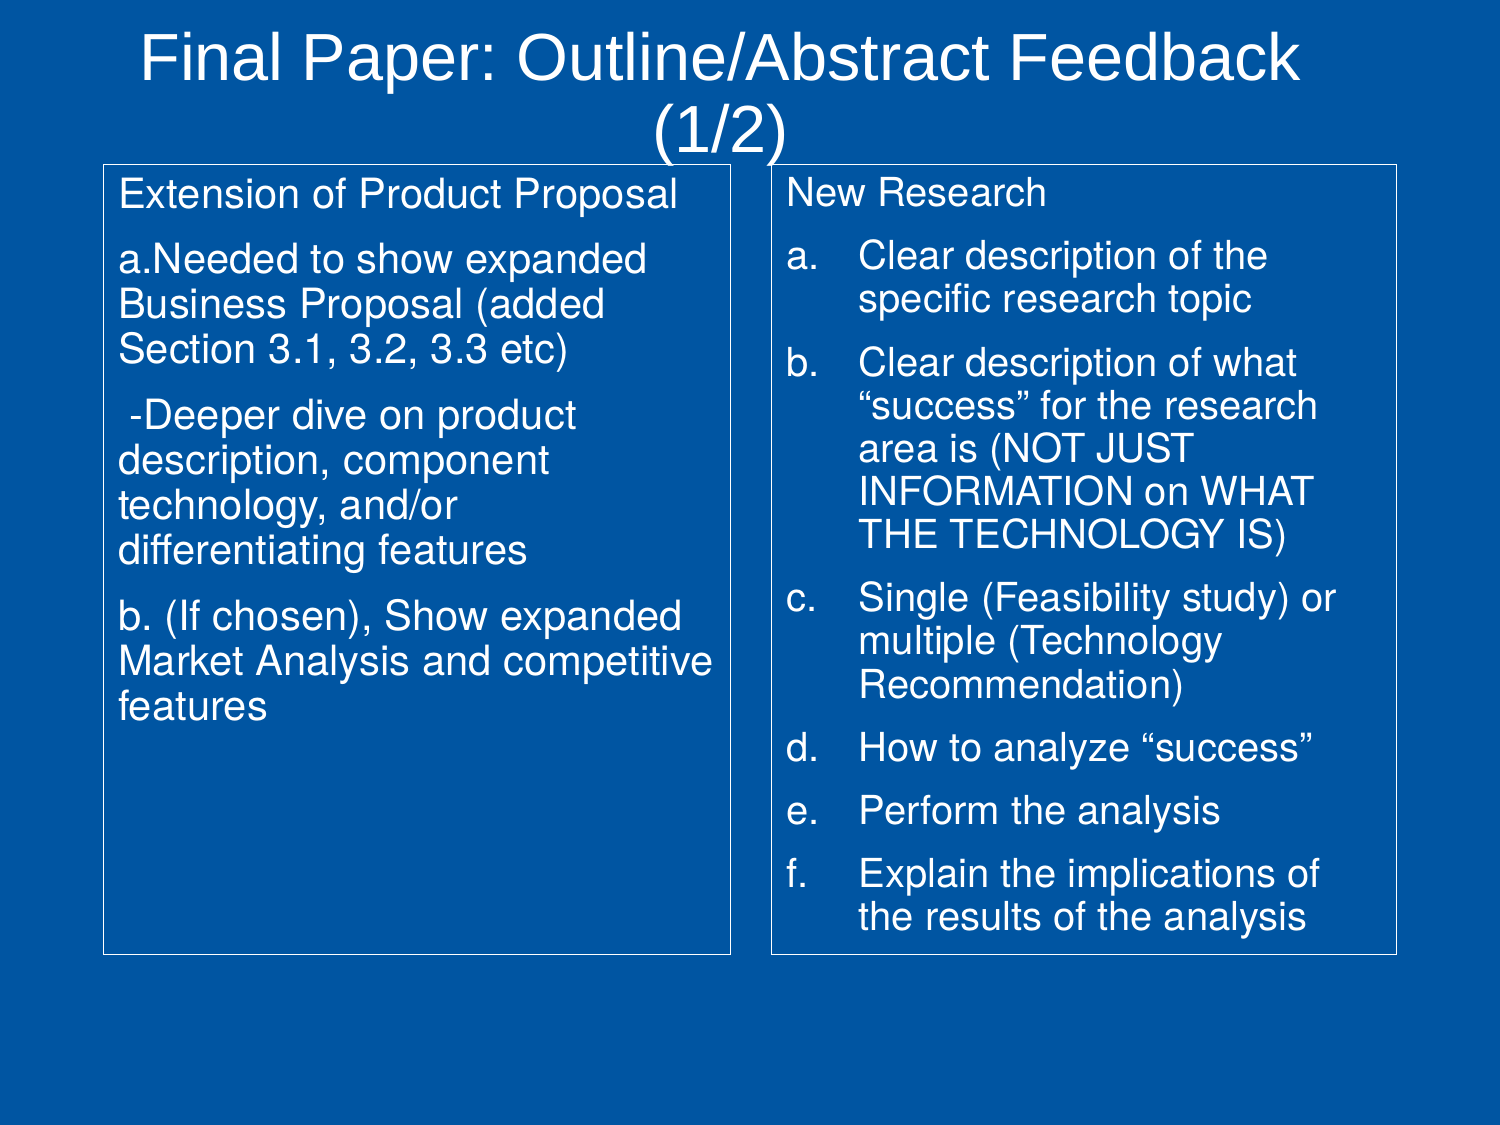

# Final Paper: Outline/Abstract Feedback (1/2)
Extension of Product Proposal
a.Needed to show expanded Business Proposal (added Section 3.1, 3.2, 3.3 etc)
 -Deeper dive on product description, component technology, and/or differentiating features
b. (If chosen), Show expanded Market Analysis and competitive features
New Research
Clear description of the specific research topic
Clear description of what “success” for the research area is (NOT JUST INFORMATION on WHAT THE TECHNOLOGY IS)
Single (Feasibility study) or multiple (Technology Recommendation)
How to analyze “success”
Perform the analysis
Explain the implications of the results of the analysis